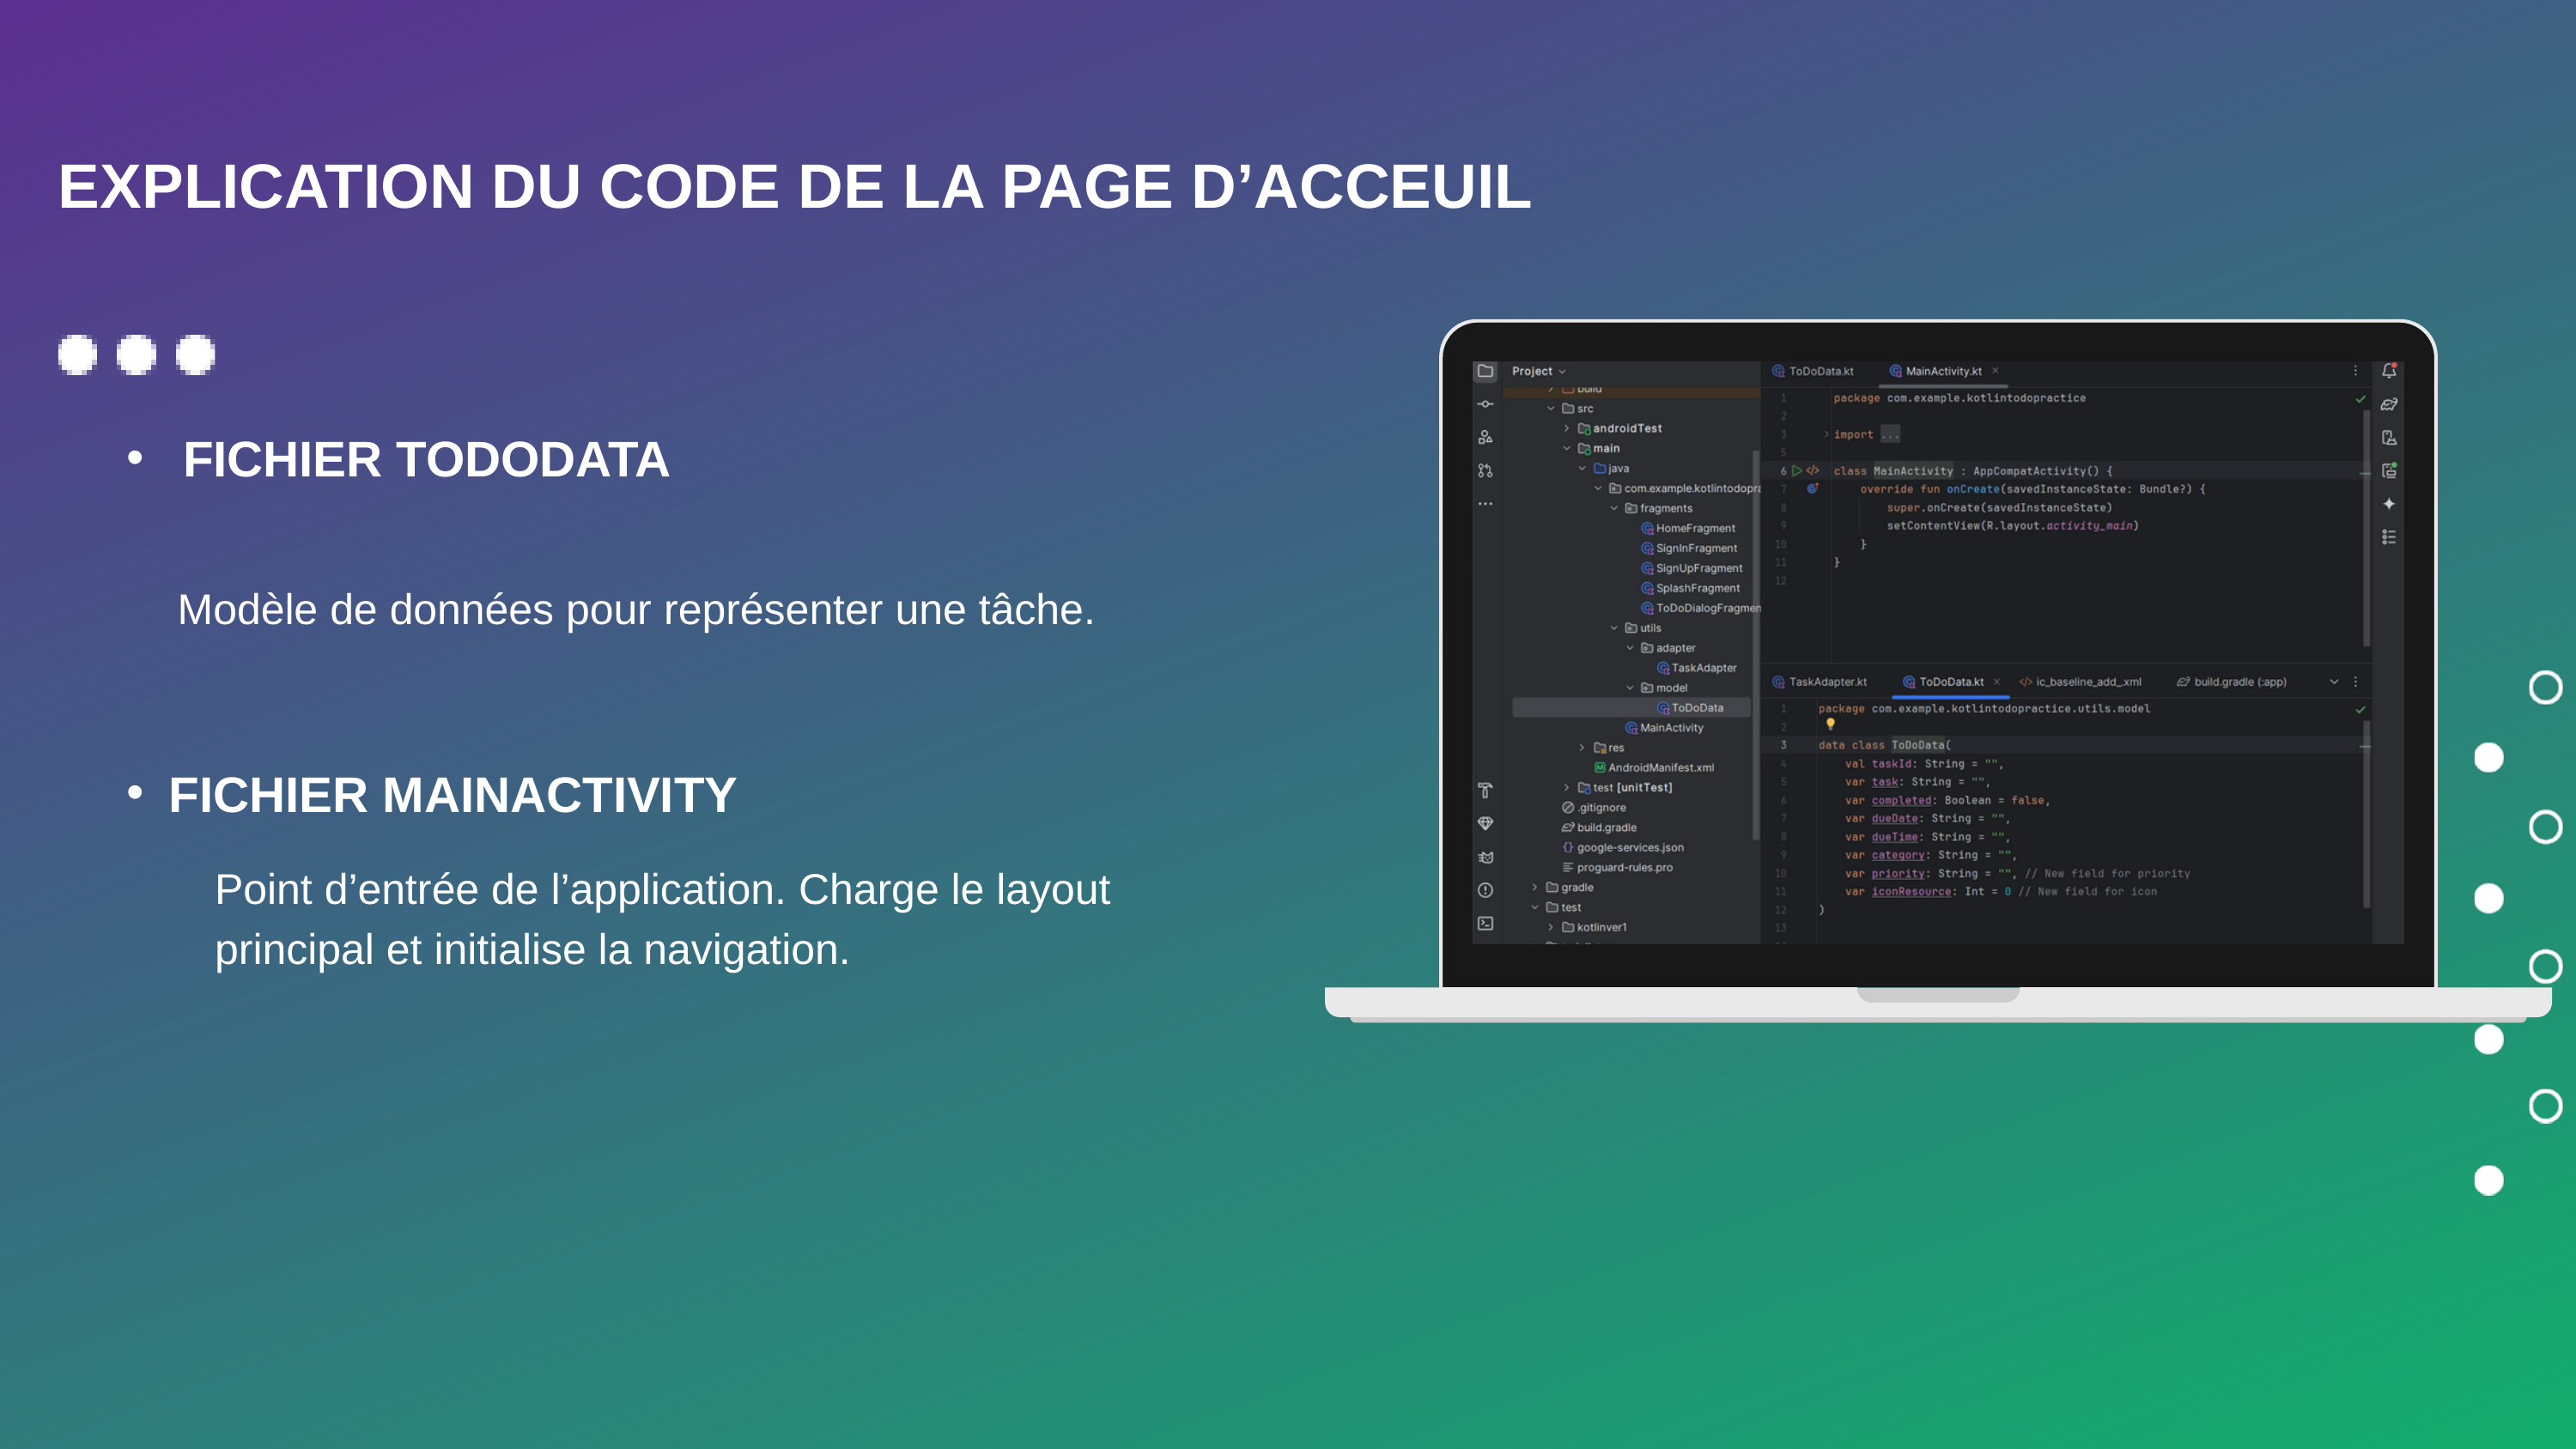

EXPLICATION DU CODE DE LA PAGE D’ACCEUIL

 FICHIER TODODATA

Modèle de données pour représenter une tâche.

FICHIER MAINACTIVITY
Point d’entrée de l’application. Charge le layout principal et initialise la navigation.